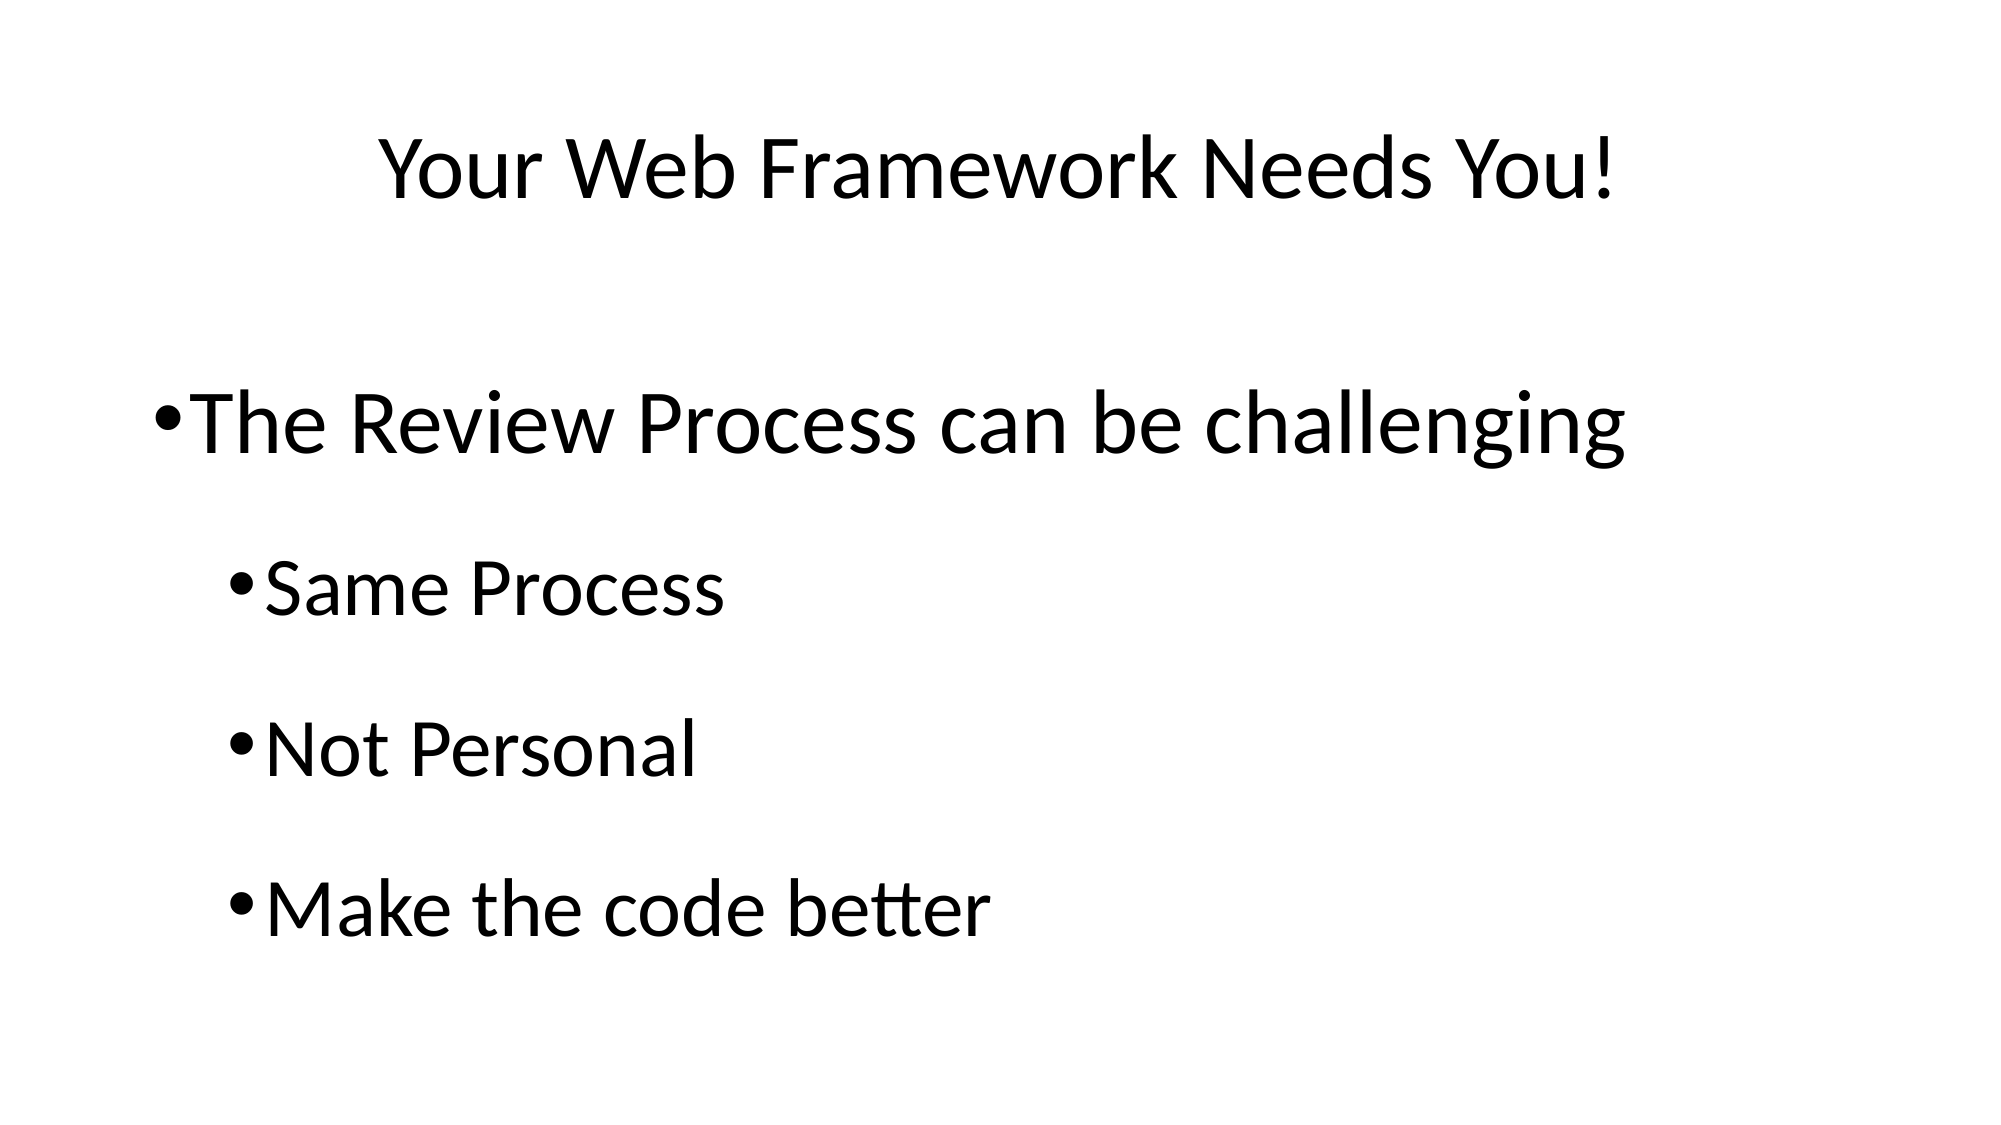

# Your Web Framework Needs You!
The Review Process can be challenging
Same Process
Not Personal
Make the code better